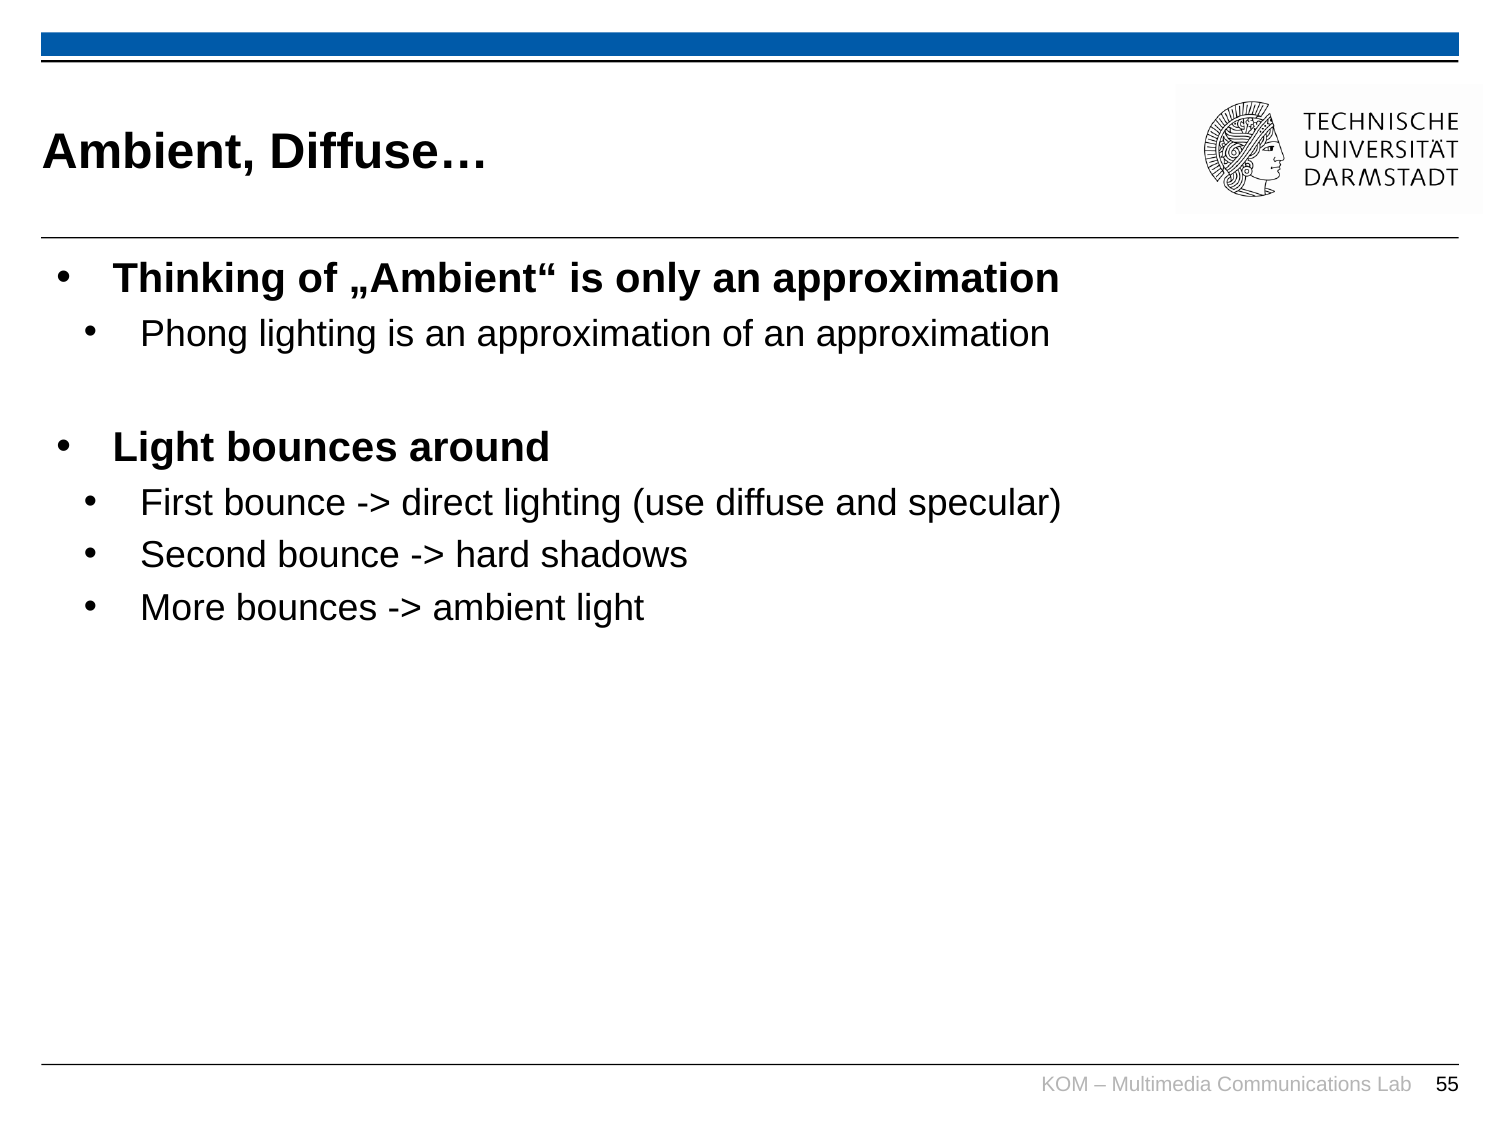

# Ambient, Diffuse…
Thinking of „Ambient“ is only an approximation
Phong lighting is an approximation of an approximation

Light bounces around
First bounce -> direct lighting (use diffuse and specular)
Second bounce -> hard shadows
More bounces -> ambient light